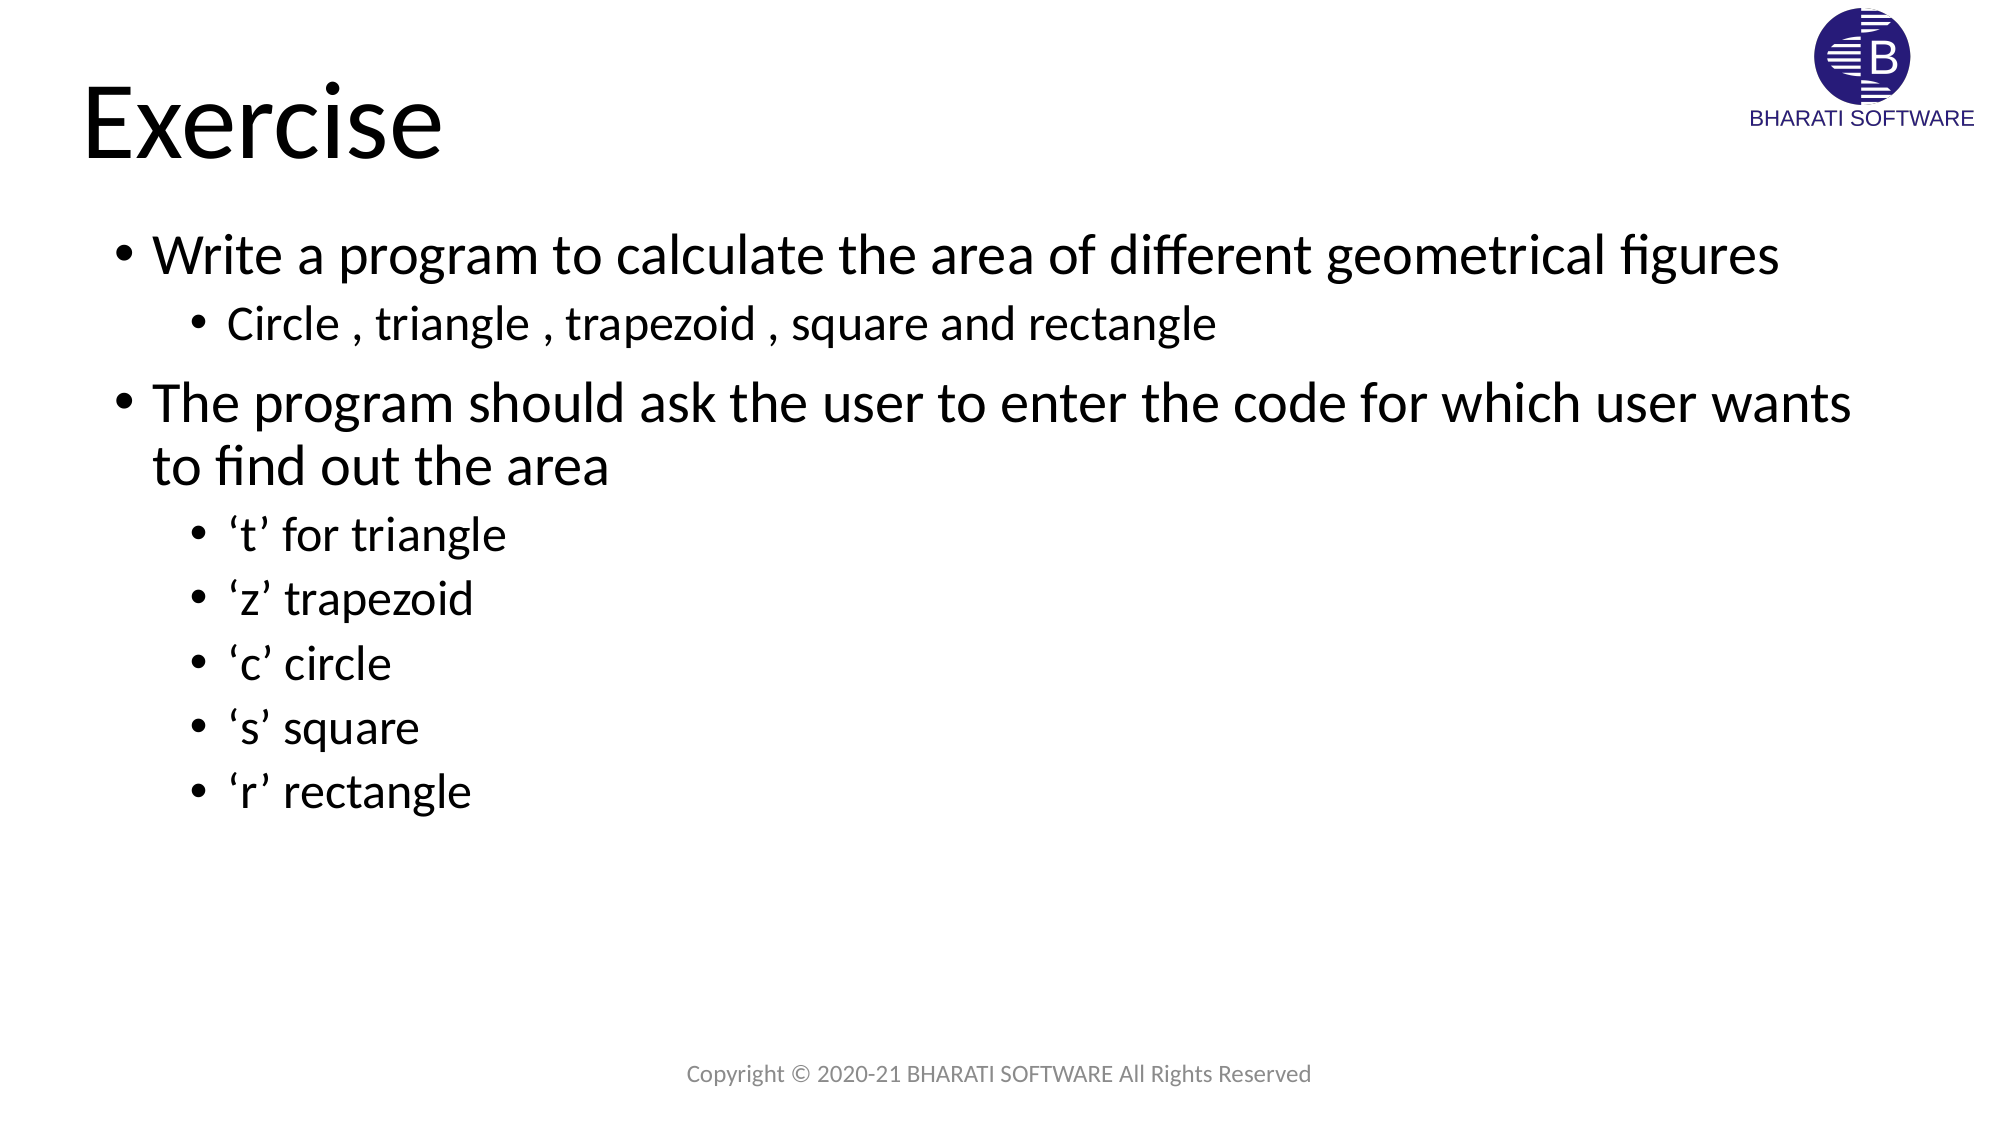

# Exercise
Write a program to calculate the area of different geometrical figures
Circle , triangle , trapezoid , square and rectangle
The program should ask the user to enter the code for which user wants to find out the area
‘t’ for triangle
‘z’ trapezoid
‘c’ circle
‘s’ square
‘r’ rectangle
Copyright © 2020-21 BHARATI SOFTWARE All Rights Reserved